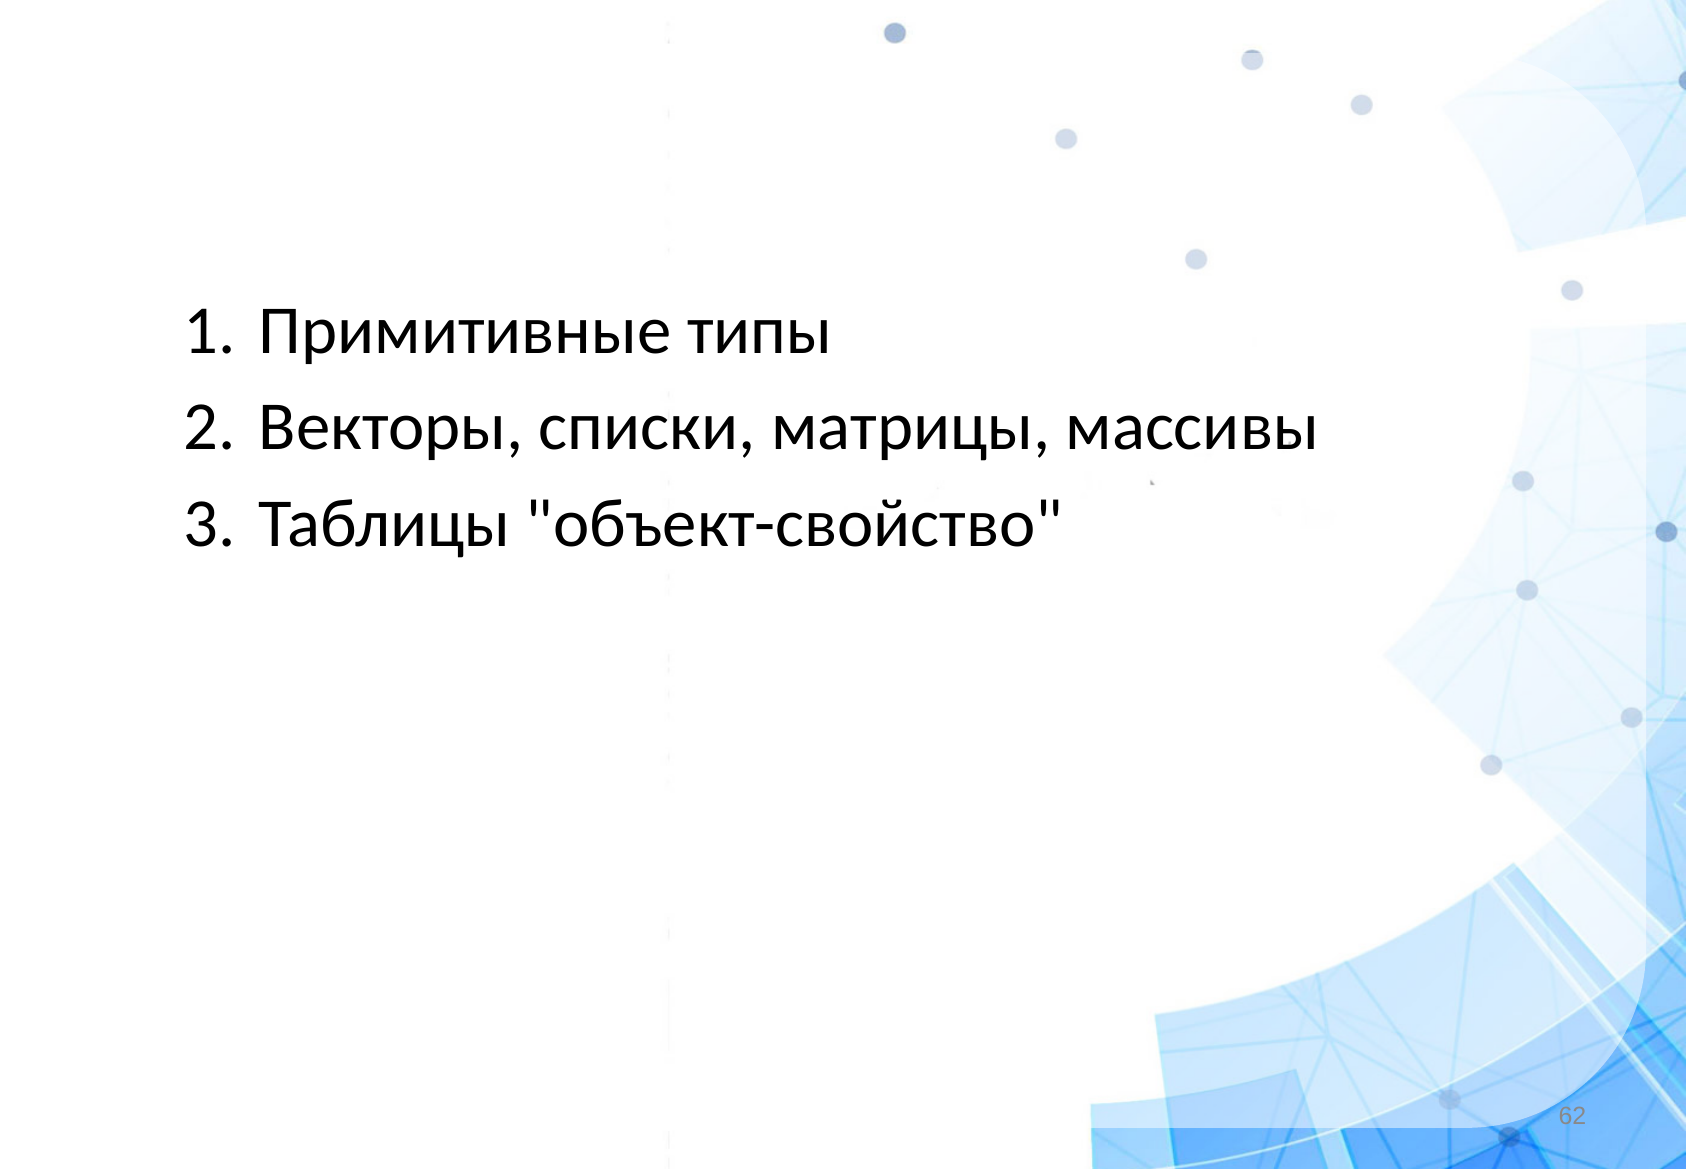

Примитивные типы
Векторы, списки, матрицы, массивы
Таблицы "объект-свойство"

62